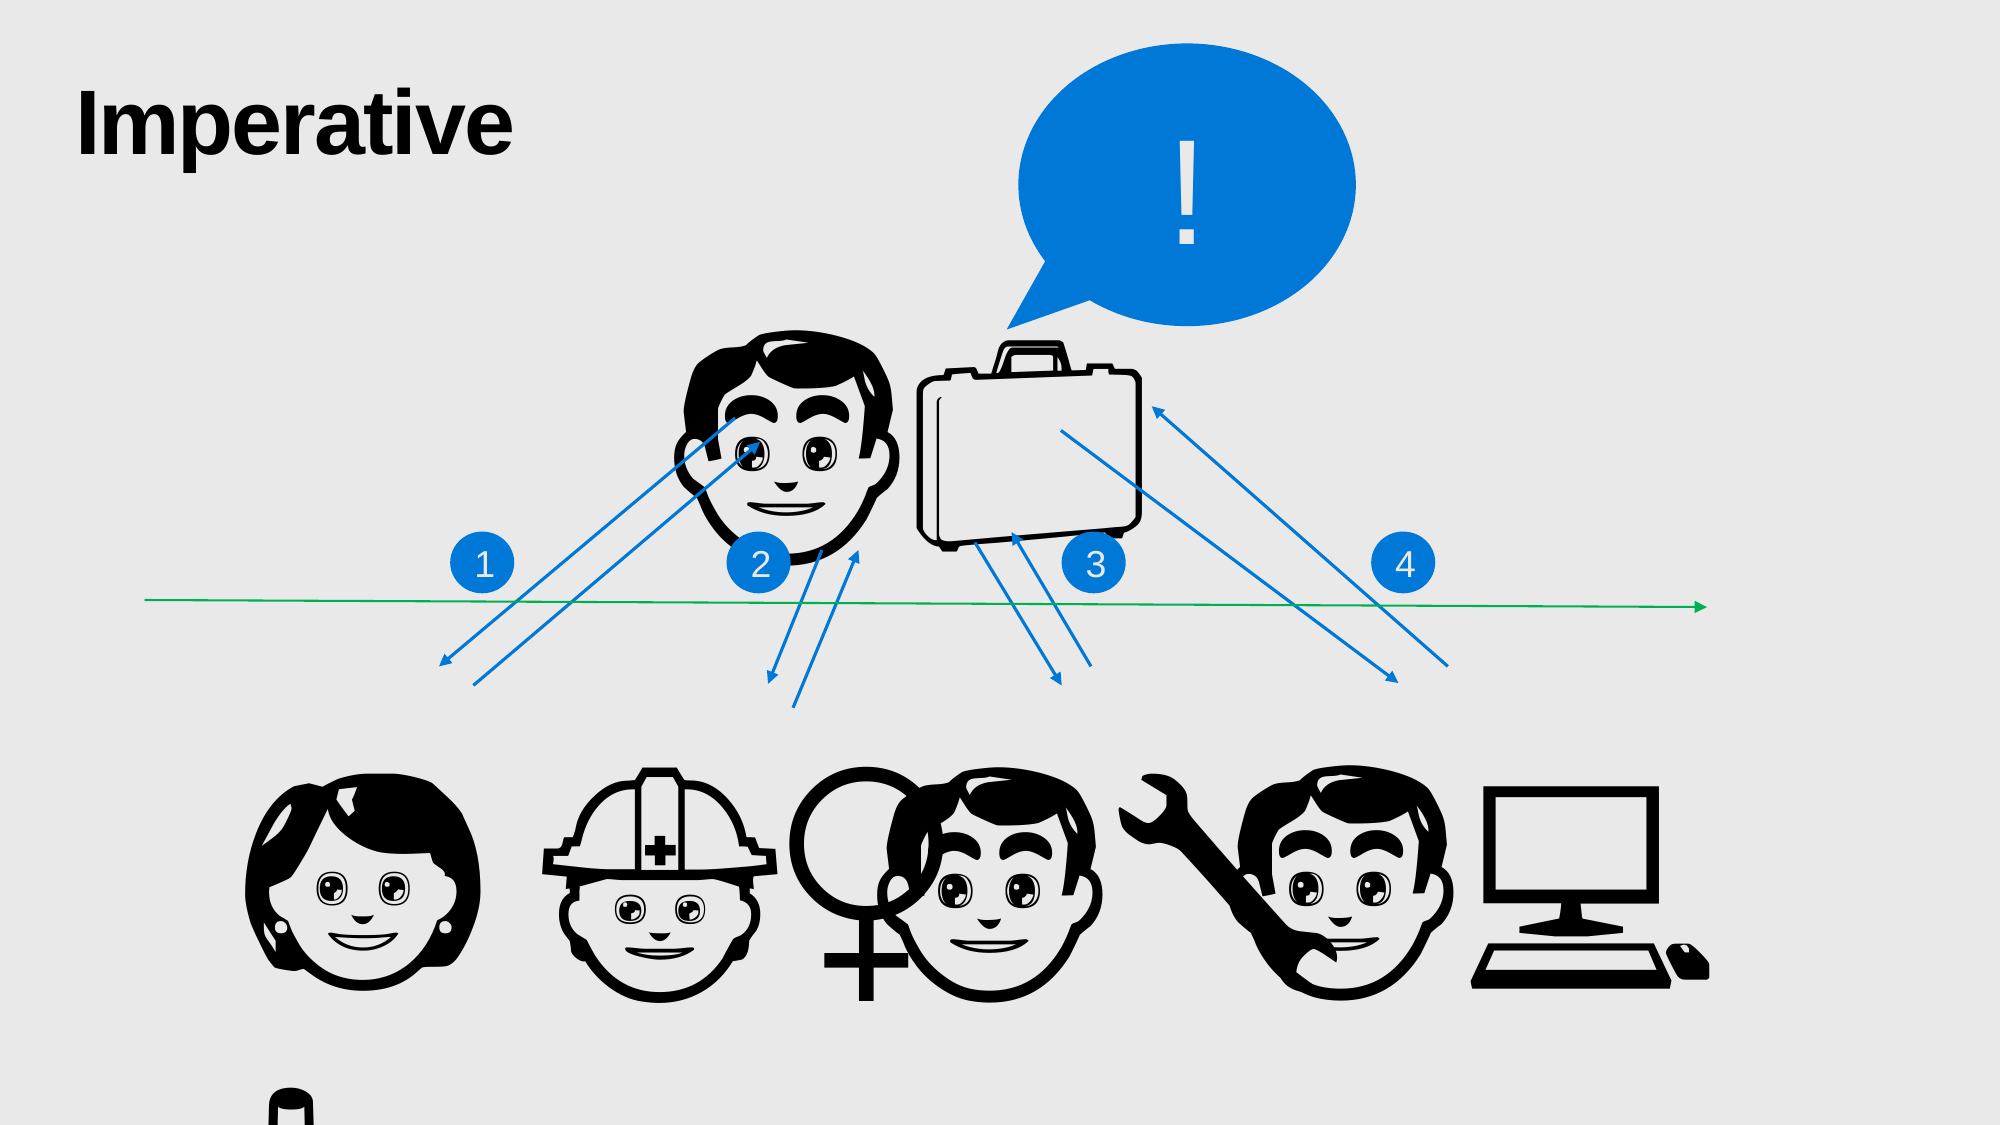

!
# Imperative
👨‍💼
1
2
3
4
👨‍💻
👩‍🏭
👷‍♀️
👨‍🔧